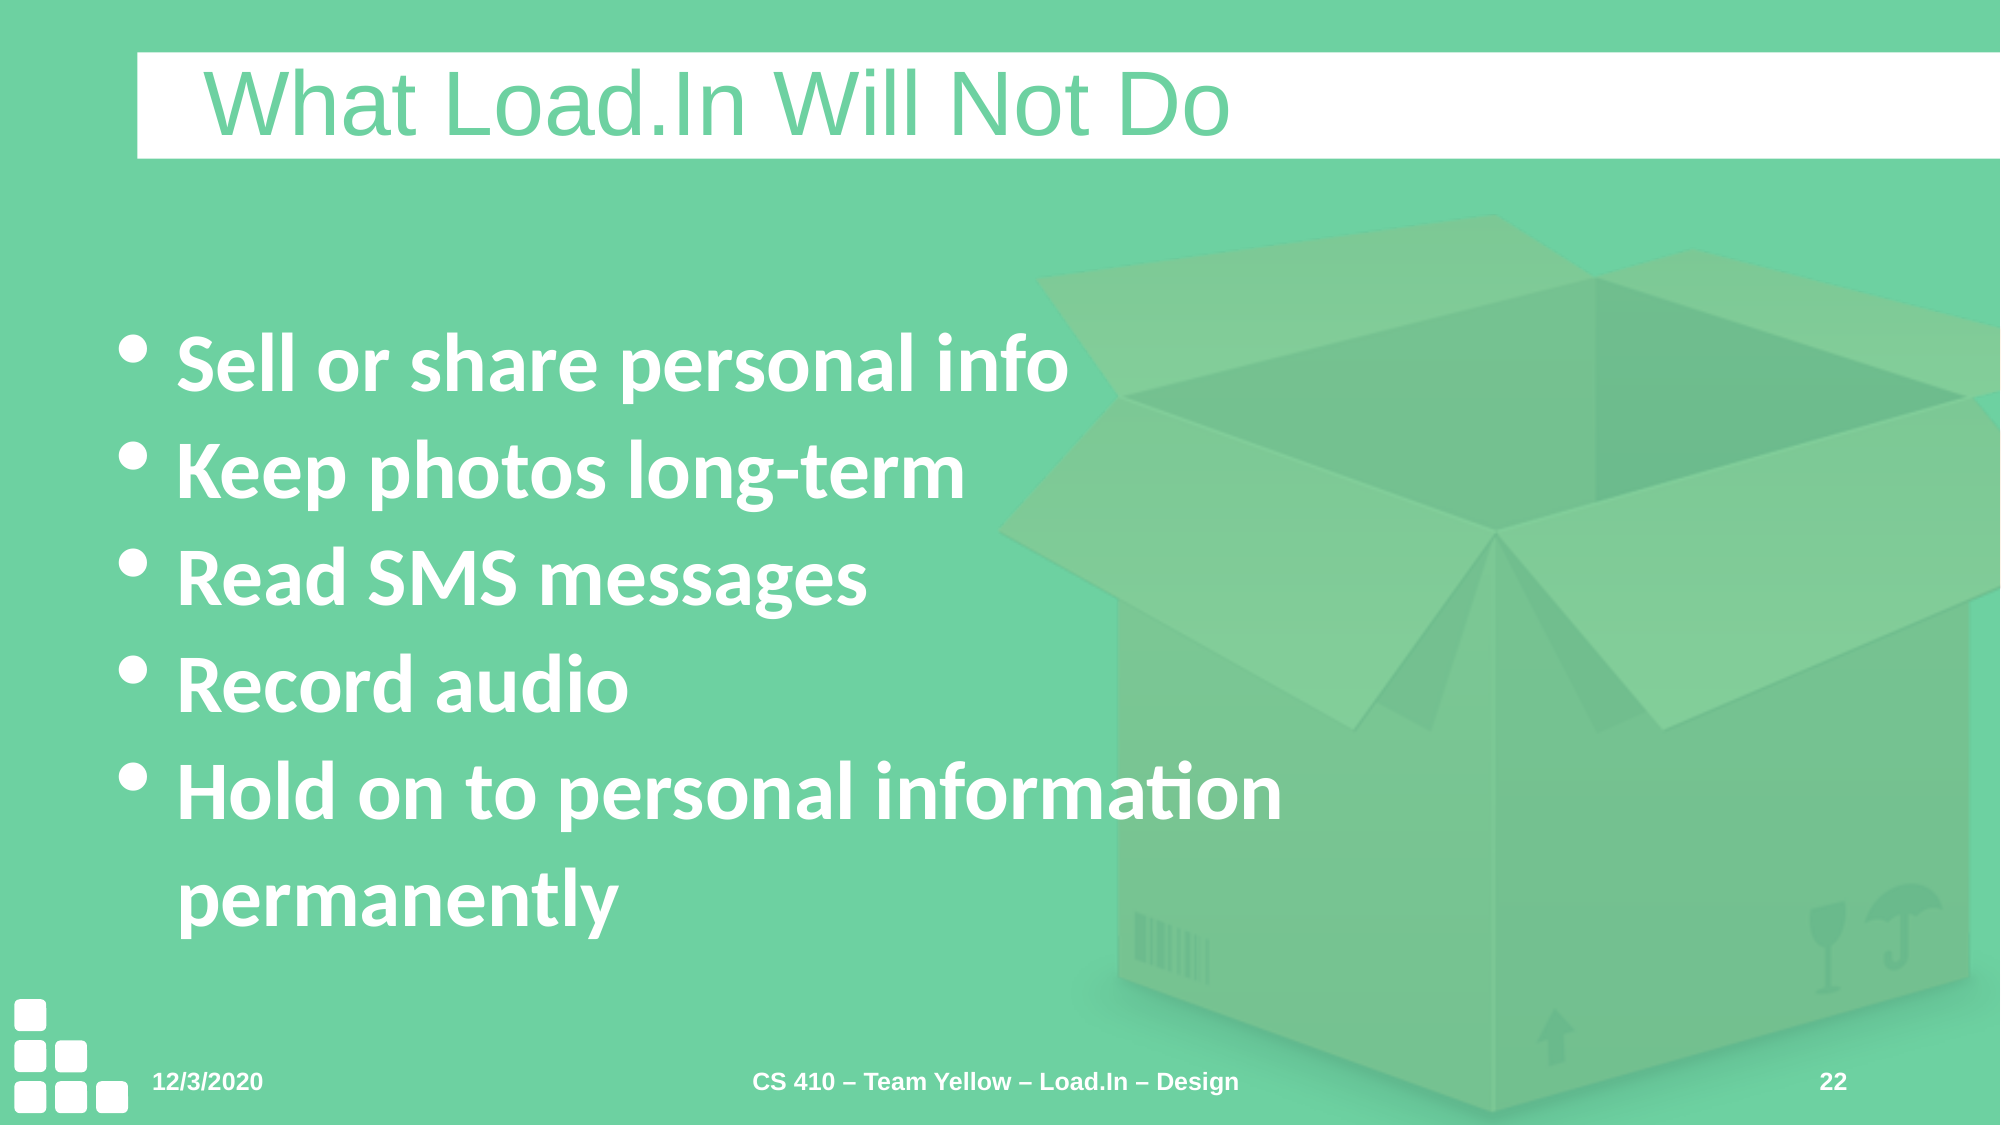

What Load.In Will Not Do
Sell or share personal info
Keep photos long-term
Read SMS messages
Record audio
Hold on to personal information permanently
12/3/2020
CS 410 – Team Yellow – Load.In – Design
22